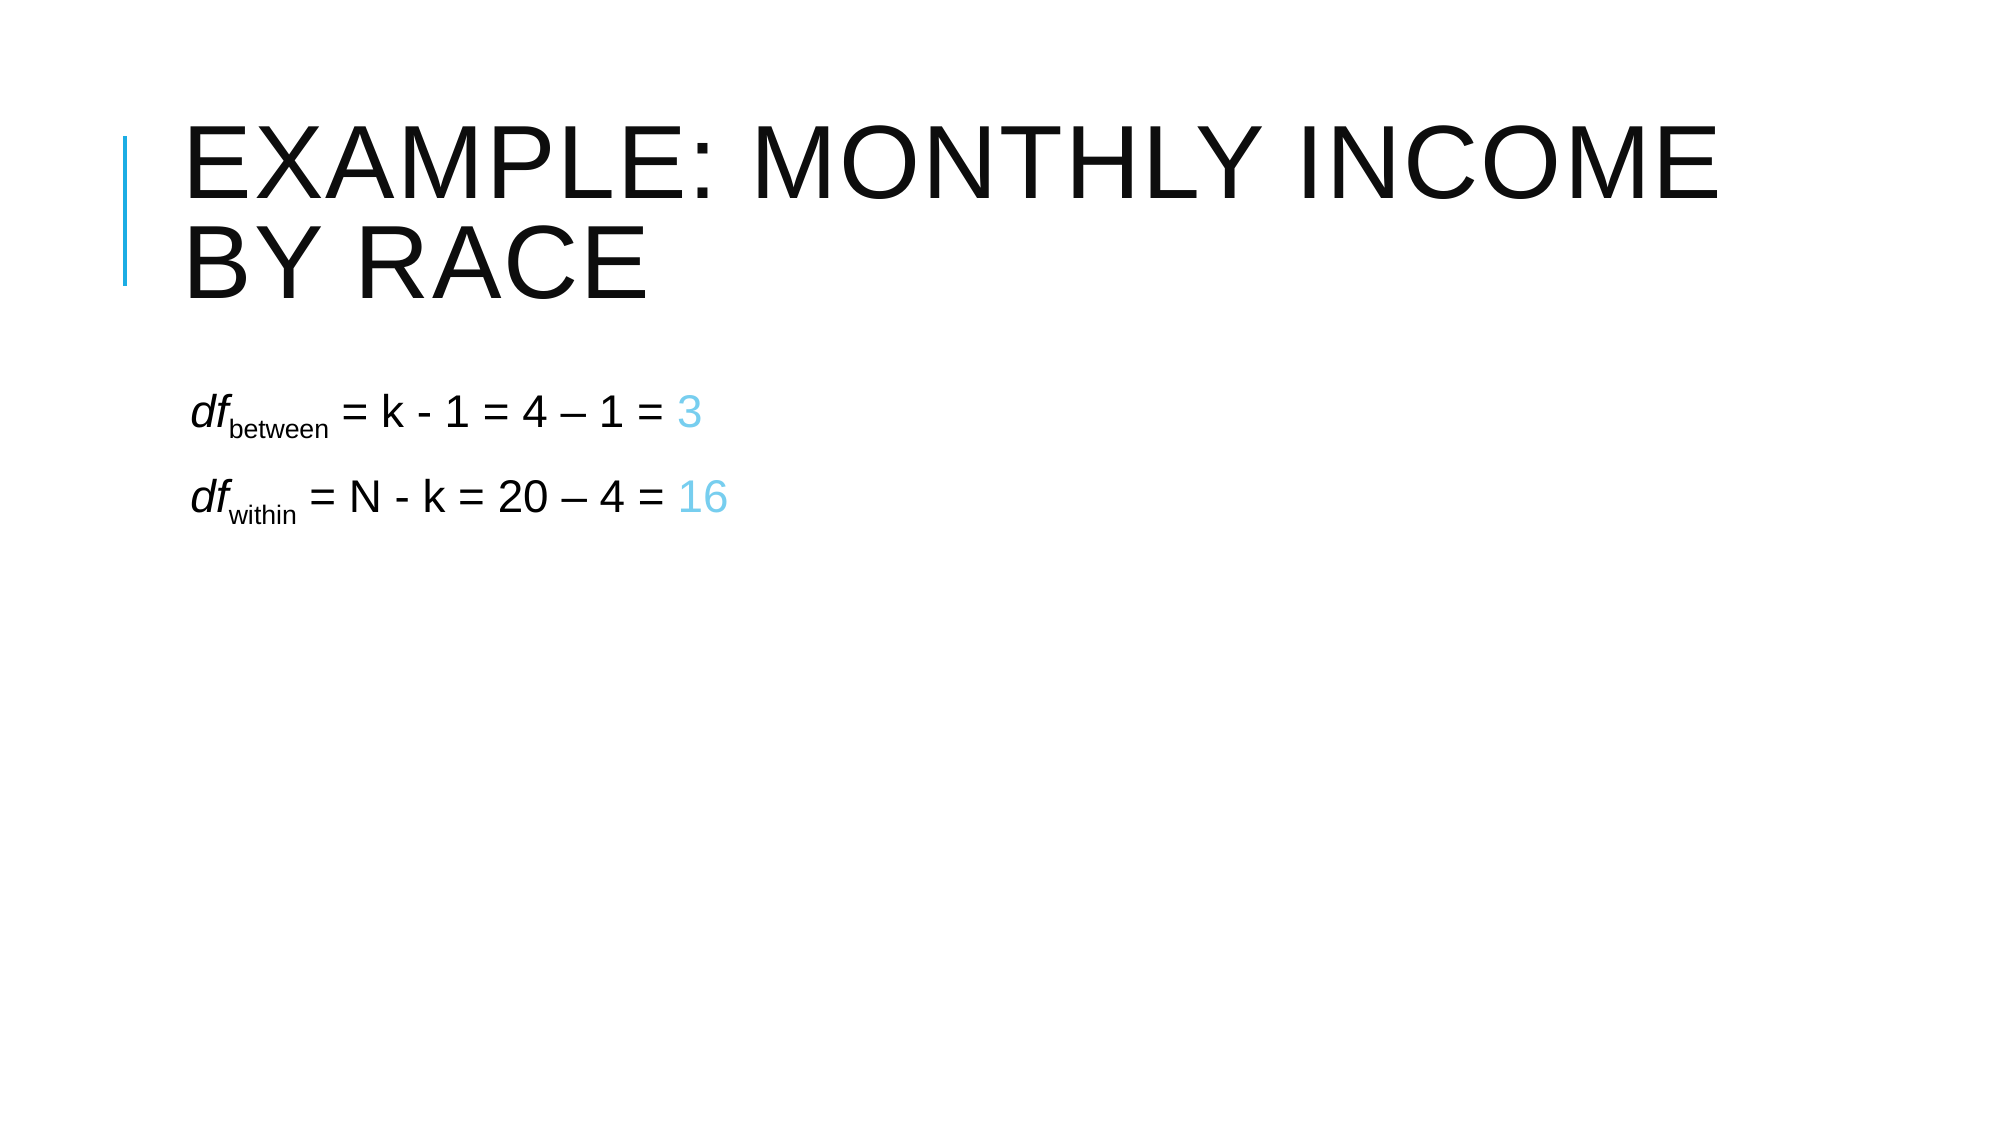

# Example: Monthly Income by Race
dfbetween = k - 1 = 4 – 1 = 3
dfwithin = N - k = 20 – 4 = 16